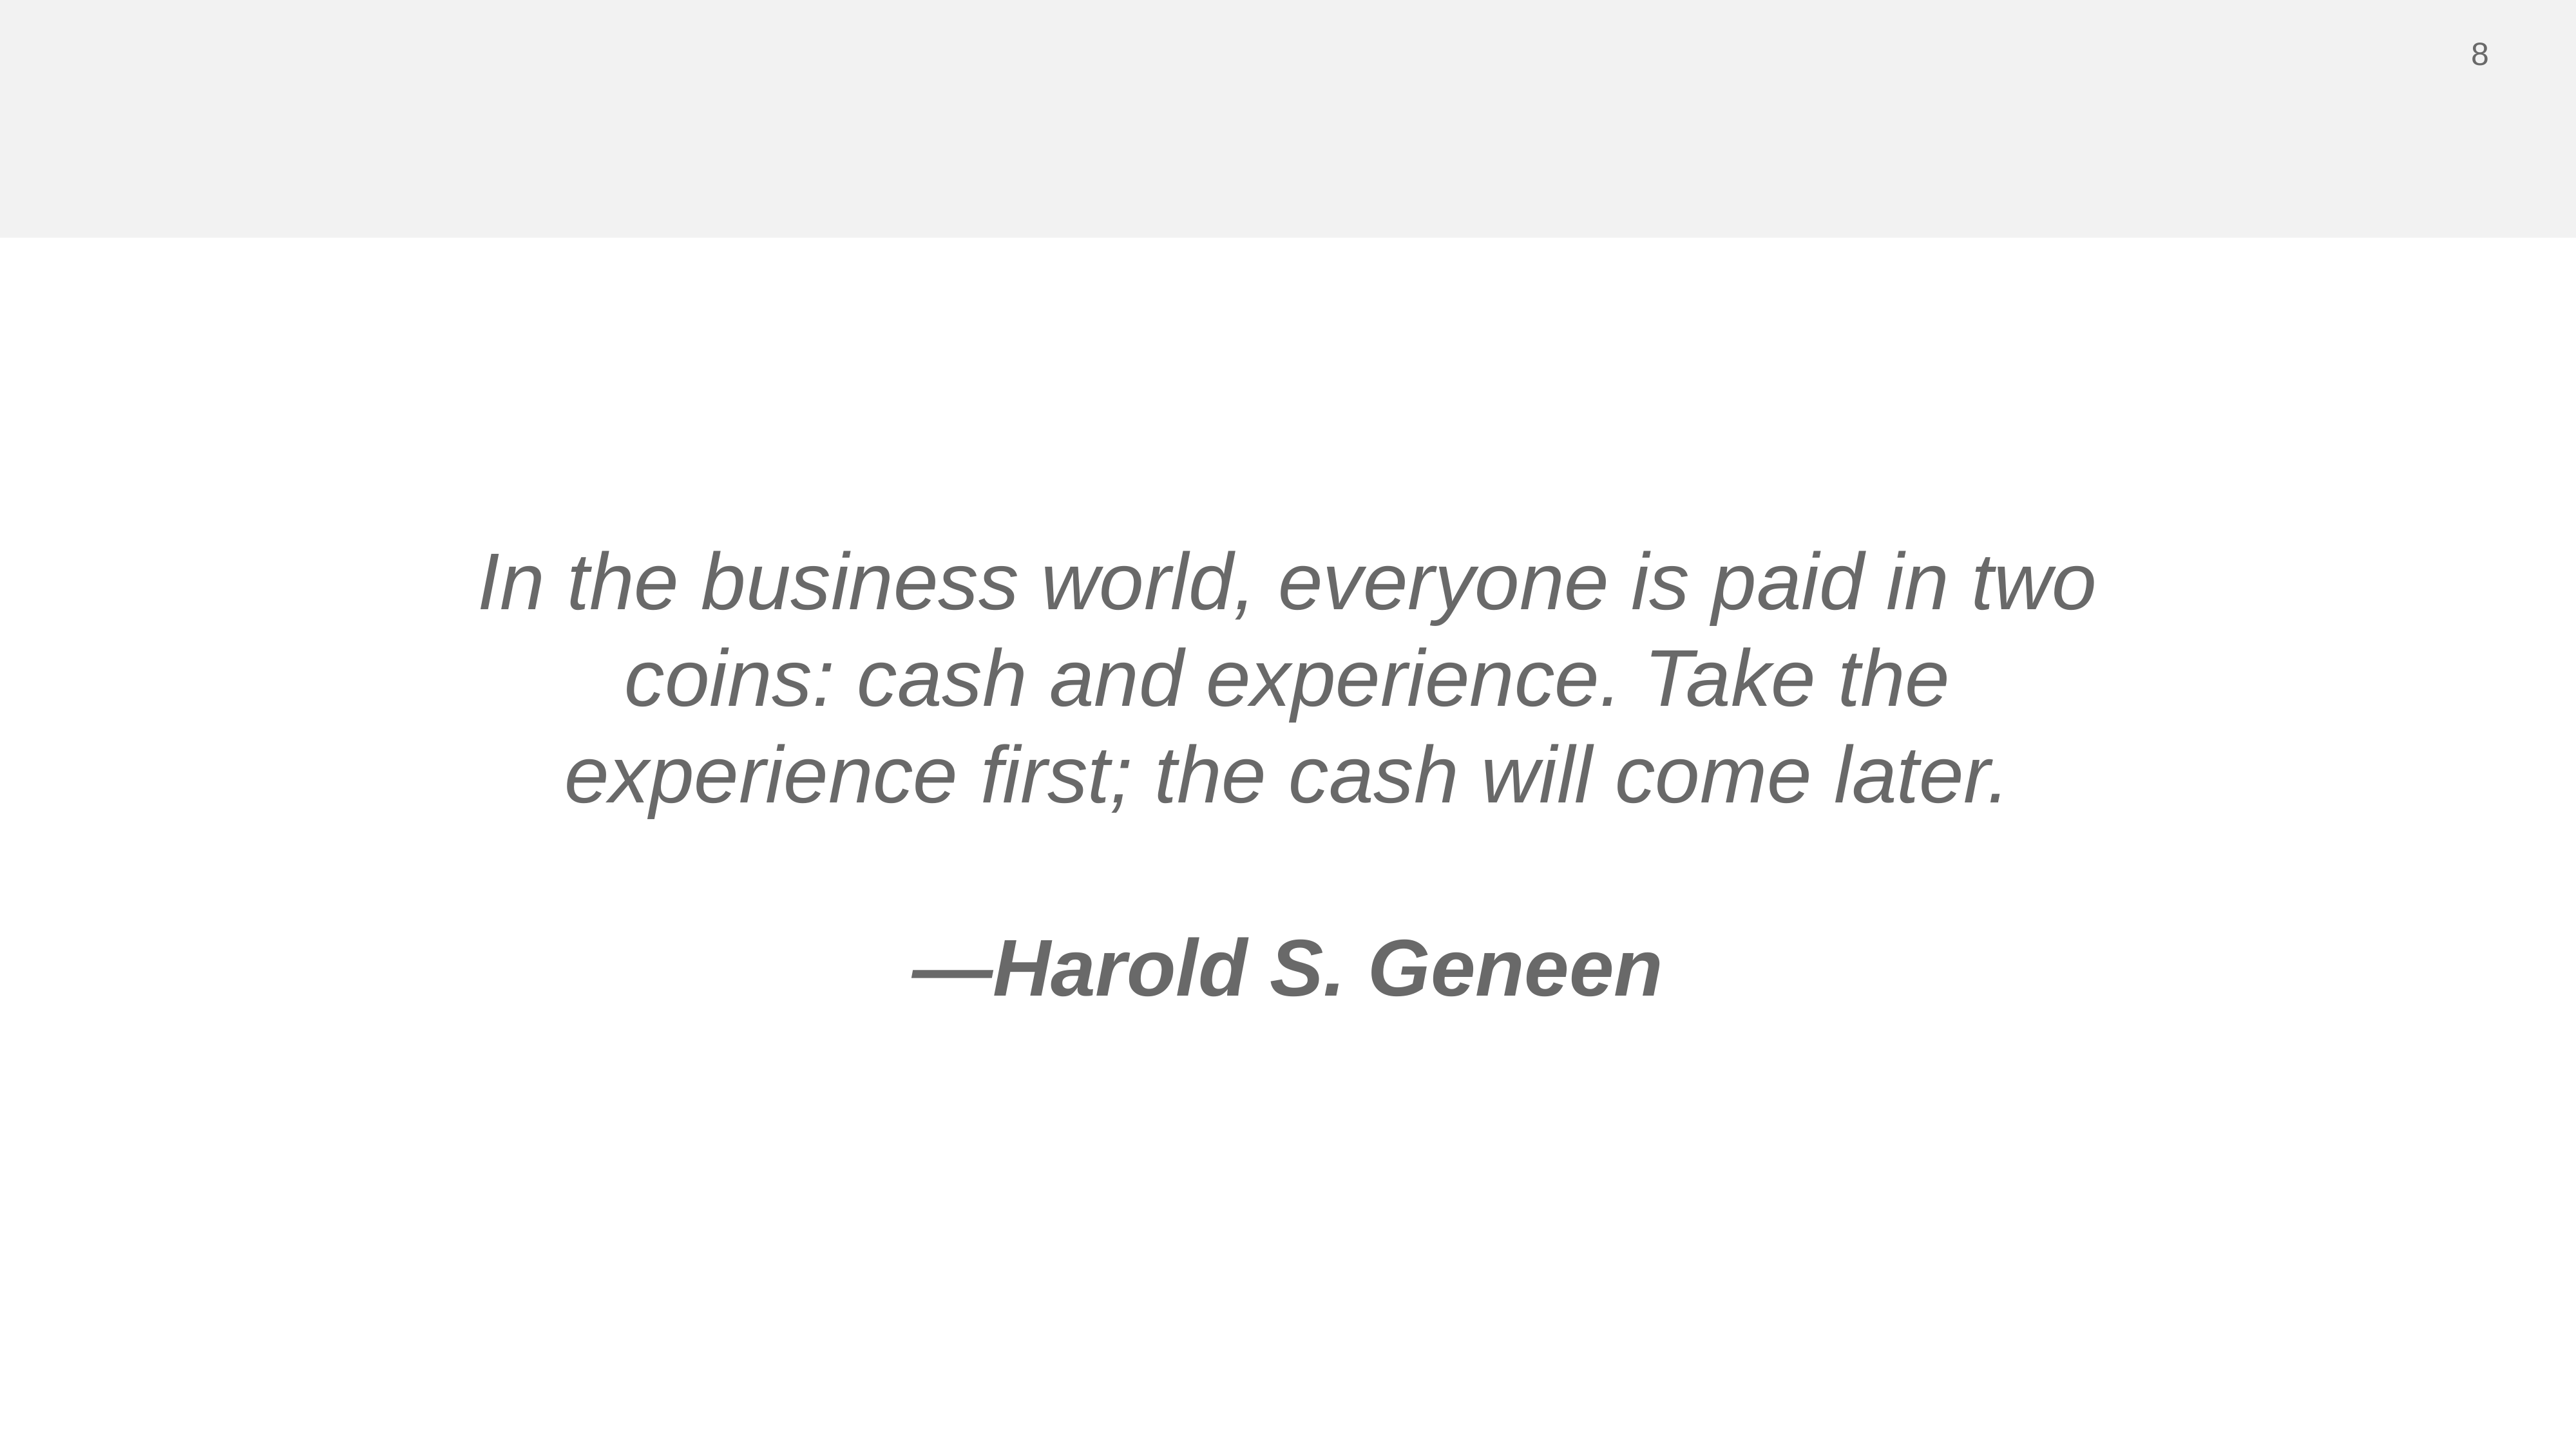

In the business world, everyone is paid in two coins: cash and experience. Take the experience first; the cash will come later.

—Harold S. Geneen